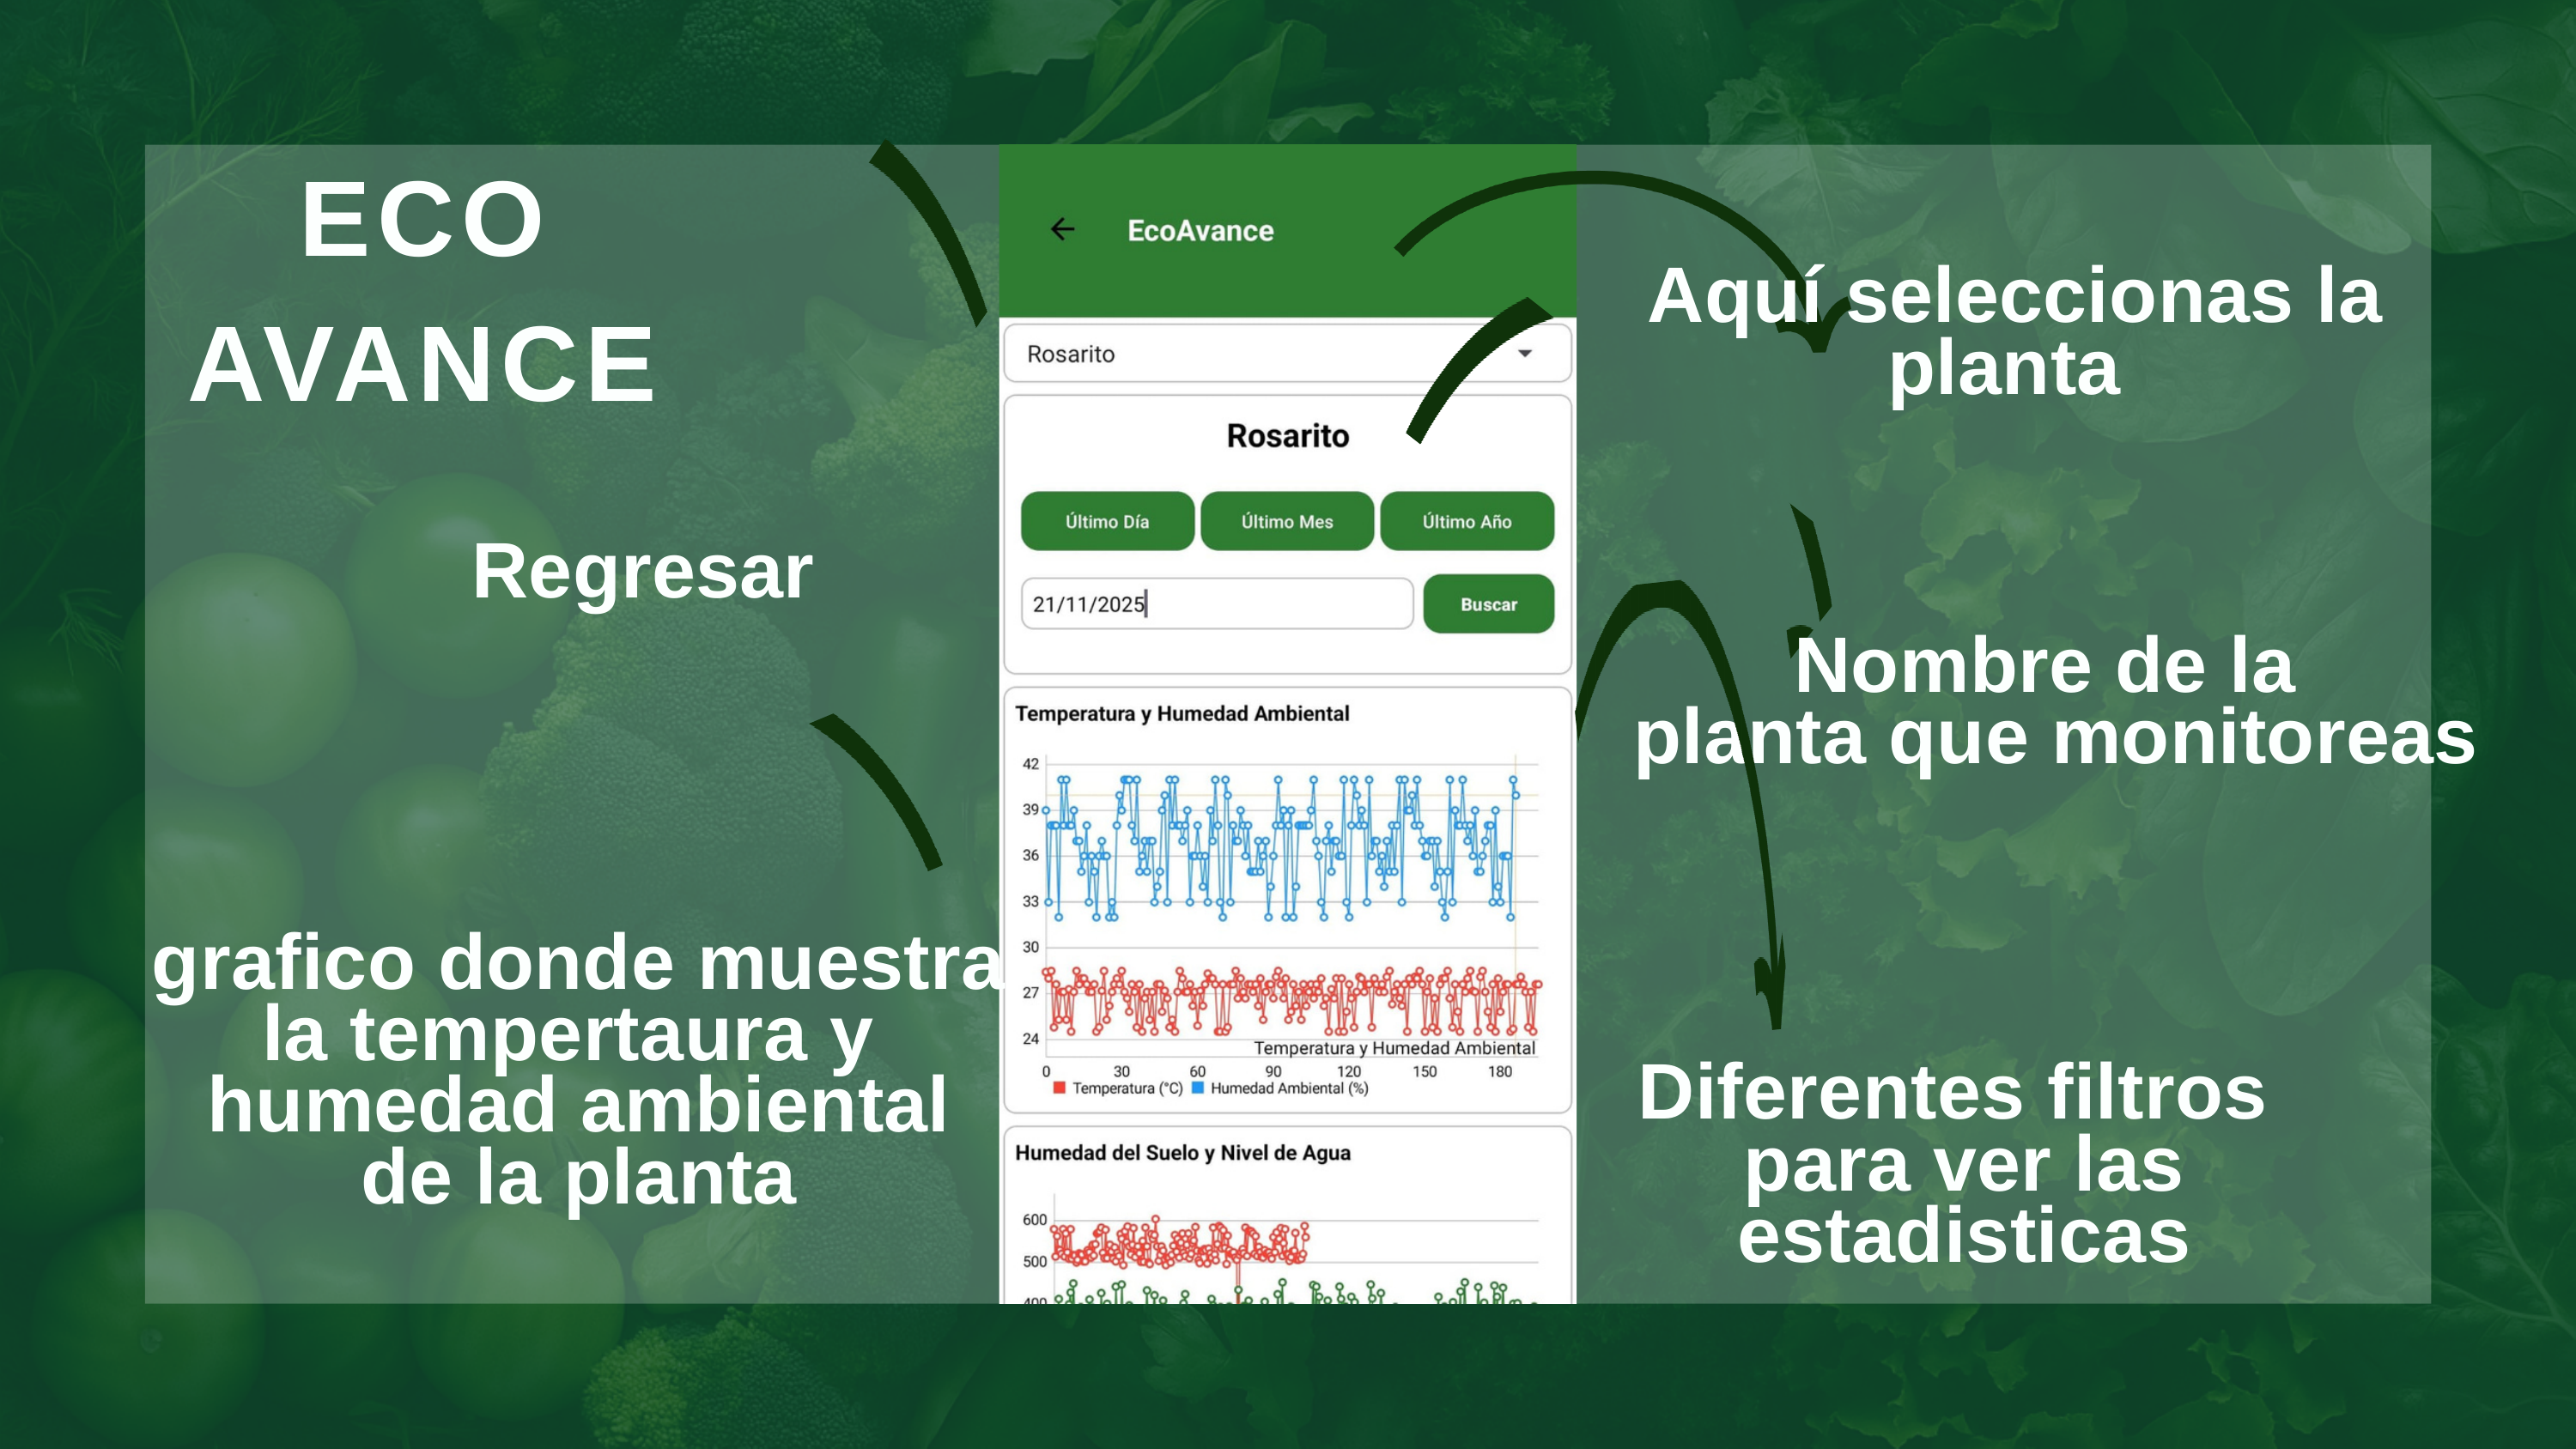

ECO
AVANCE

Aquí seleccionas la
planta

Regresar
Nombre de la
planta que monitoreas

grafico donde muestra la tempertaura y
humedad ambiental
de la planta

Diferentes filtros
para ver las estadisticas